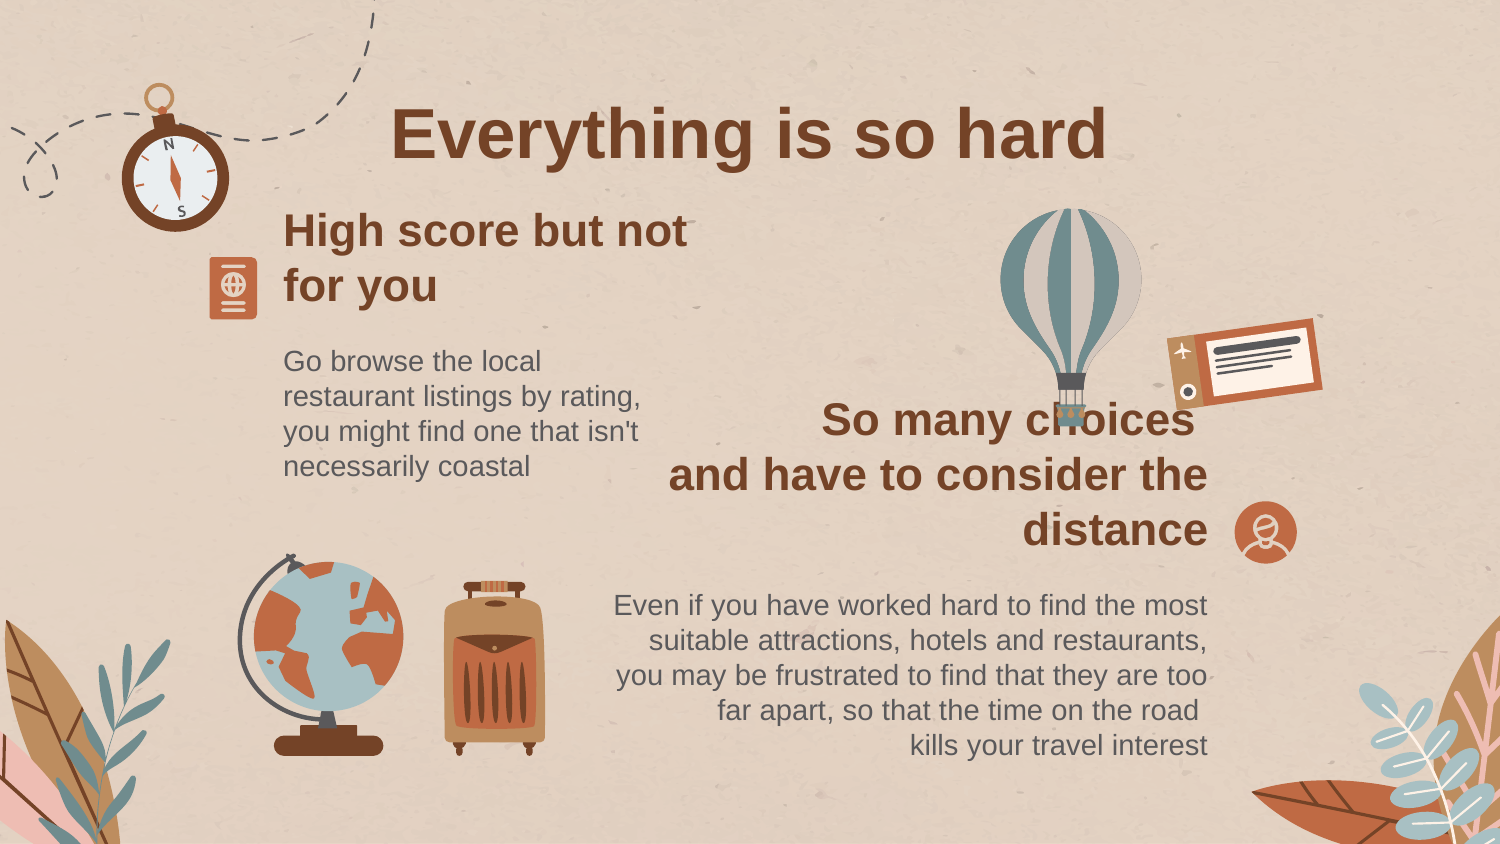

# Everything is so hard

High score but not for you

Go browse the local restaurant listings by rating, you might find one that isn't necessarily coastal
So many choices
and have to consider the distance

Even if you have worked hard to find the most suitable attractions, hotels and restaurants, you may be frustrated to find that they are too far apart, so that the time on the road
kills your travel interest